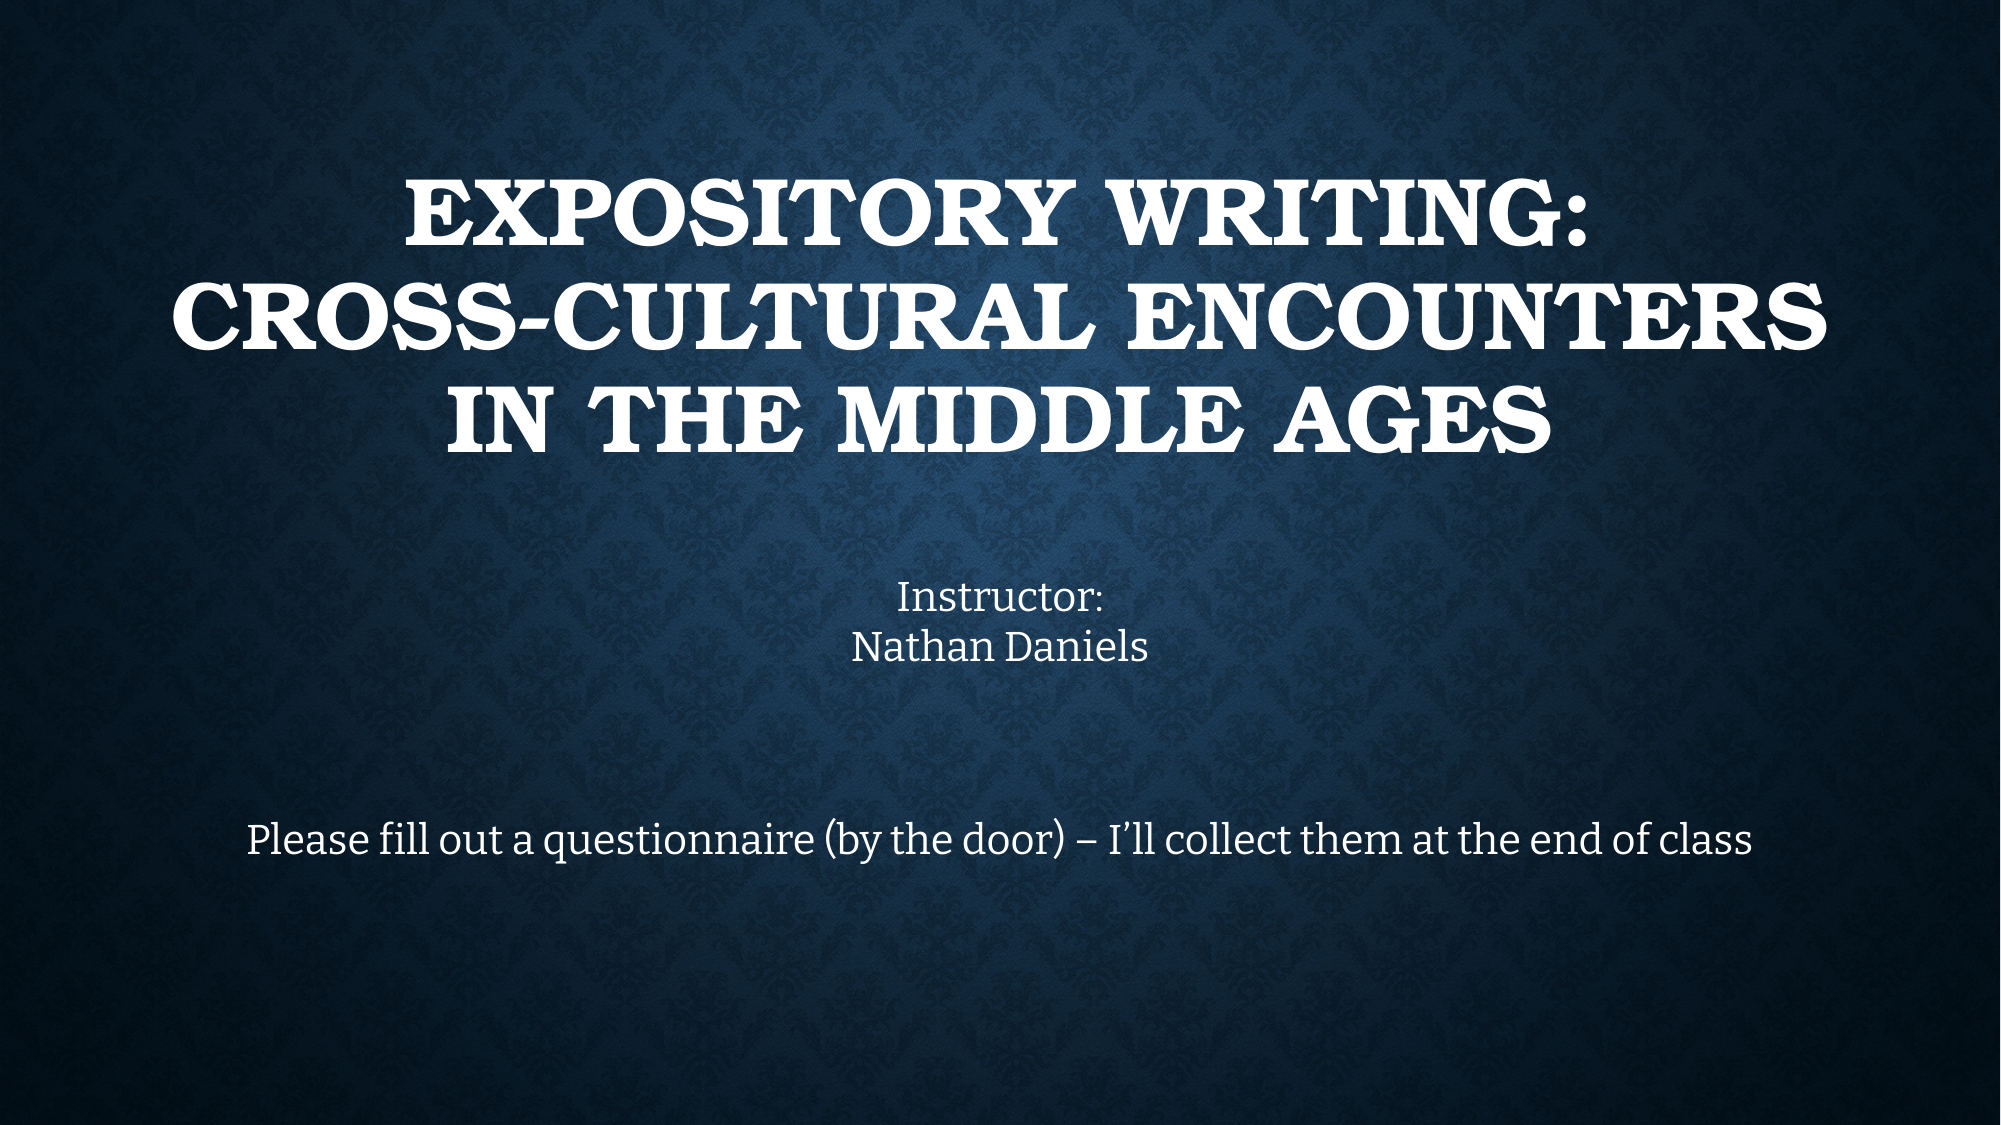

# Expository Writing: Cross-Cultural Encounters in the Middle Ages
Instructor:
Nathan Daniels
Please fill out a questionnaire (by the door) – I’ll collect them at the end of class